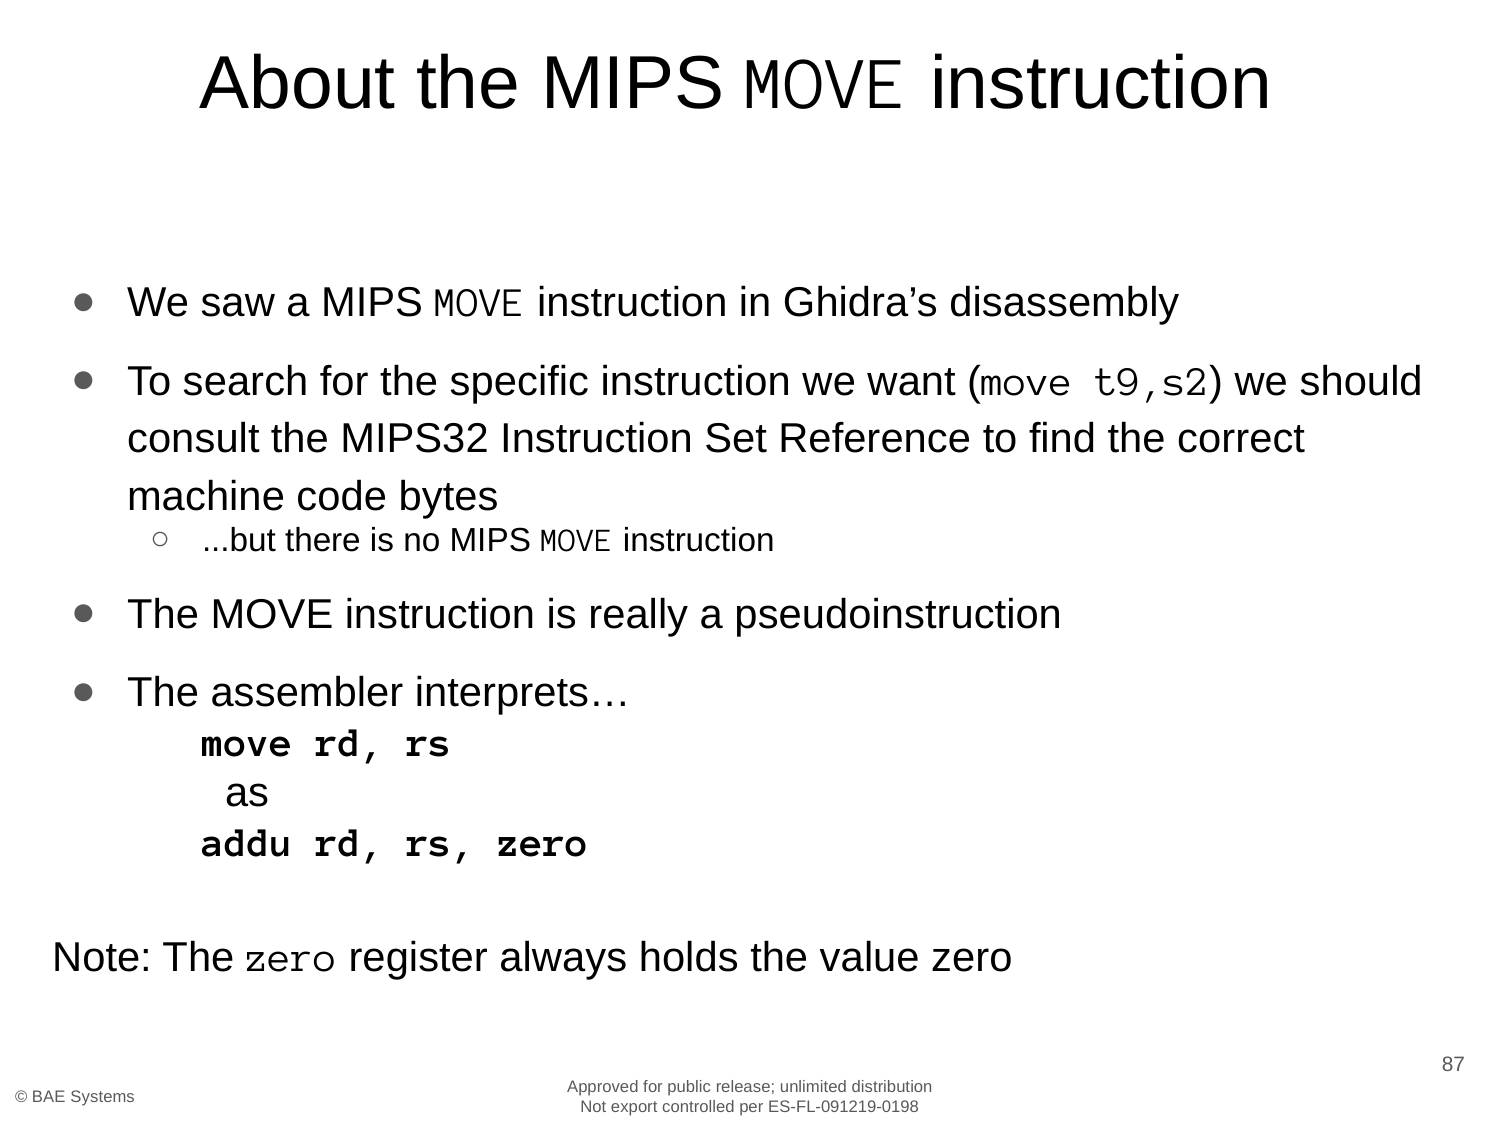

# About the MIPS MOVE instruction
We saw a MIPS MOVE instruction in Ghidra’s disassembly
To search for the specific instruction we want (move t9,s2) we should consult the MIPS32 Instruction Set Reference to find the correct machine code bytes
...but there is no MIPS MOVE instruction
The MOVE instruction is really a pseudoinstruction
The assembler interprets…
move rd, rs
  as
addu rd, rs, zero

Note: The zero register always holds the value zero

87